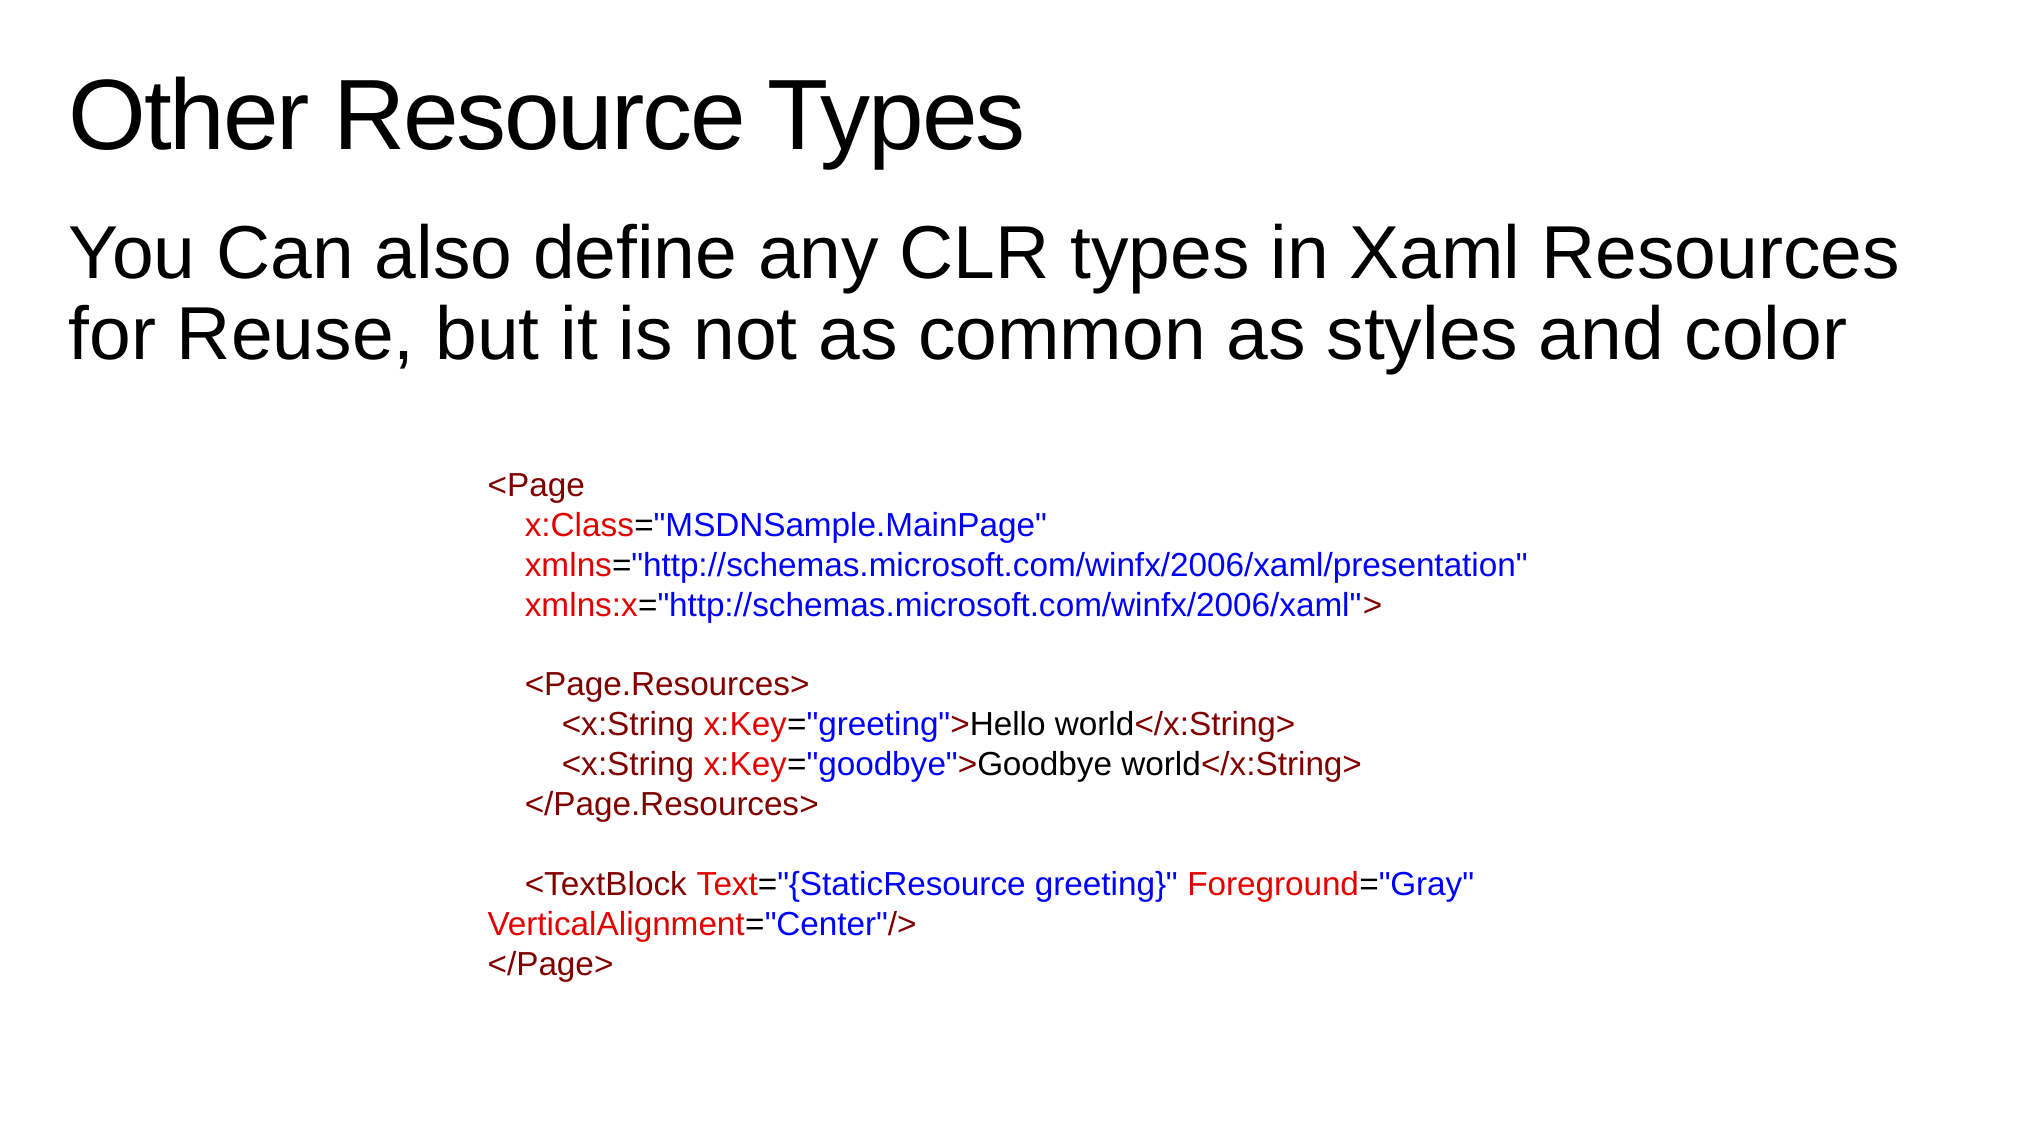

# Other Resource Types
You Can also define any CLR types in Xaml Resources for Reuse, but it is not as common as styles and color
<Page
    x:Class="MSDNSample.MainPage"
    xmlns="http://schemas.microsoft.com/winfx/2006/xaml/presentation"
    xmlns:x="http://schemas.microsoft.com/winfx/2006/xaml">
    <Page.Resources>
        <x:String x:Key="greeting">Hello world</x:String>
        <x:String x:Key="goodbye">Goodbye world</x:String>
    </Page.Resources>
    <TextBlock Text="{StaticResource greeting}" Foreground="Gray" VerticalAlignment="Center"/>
</Page>